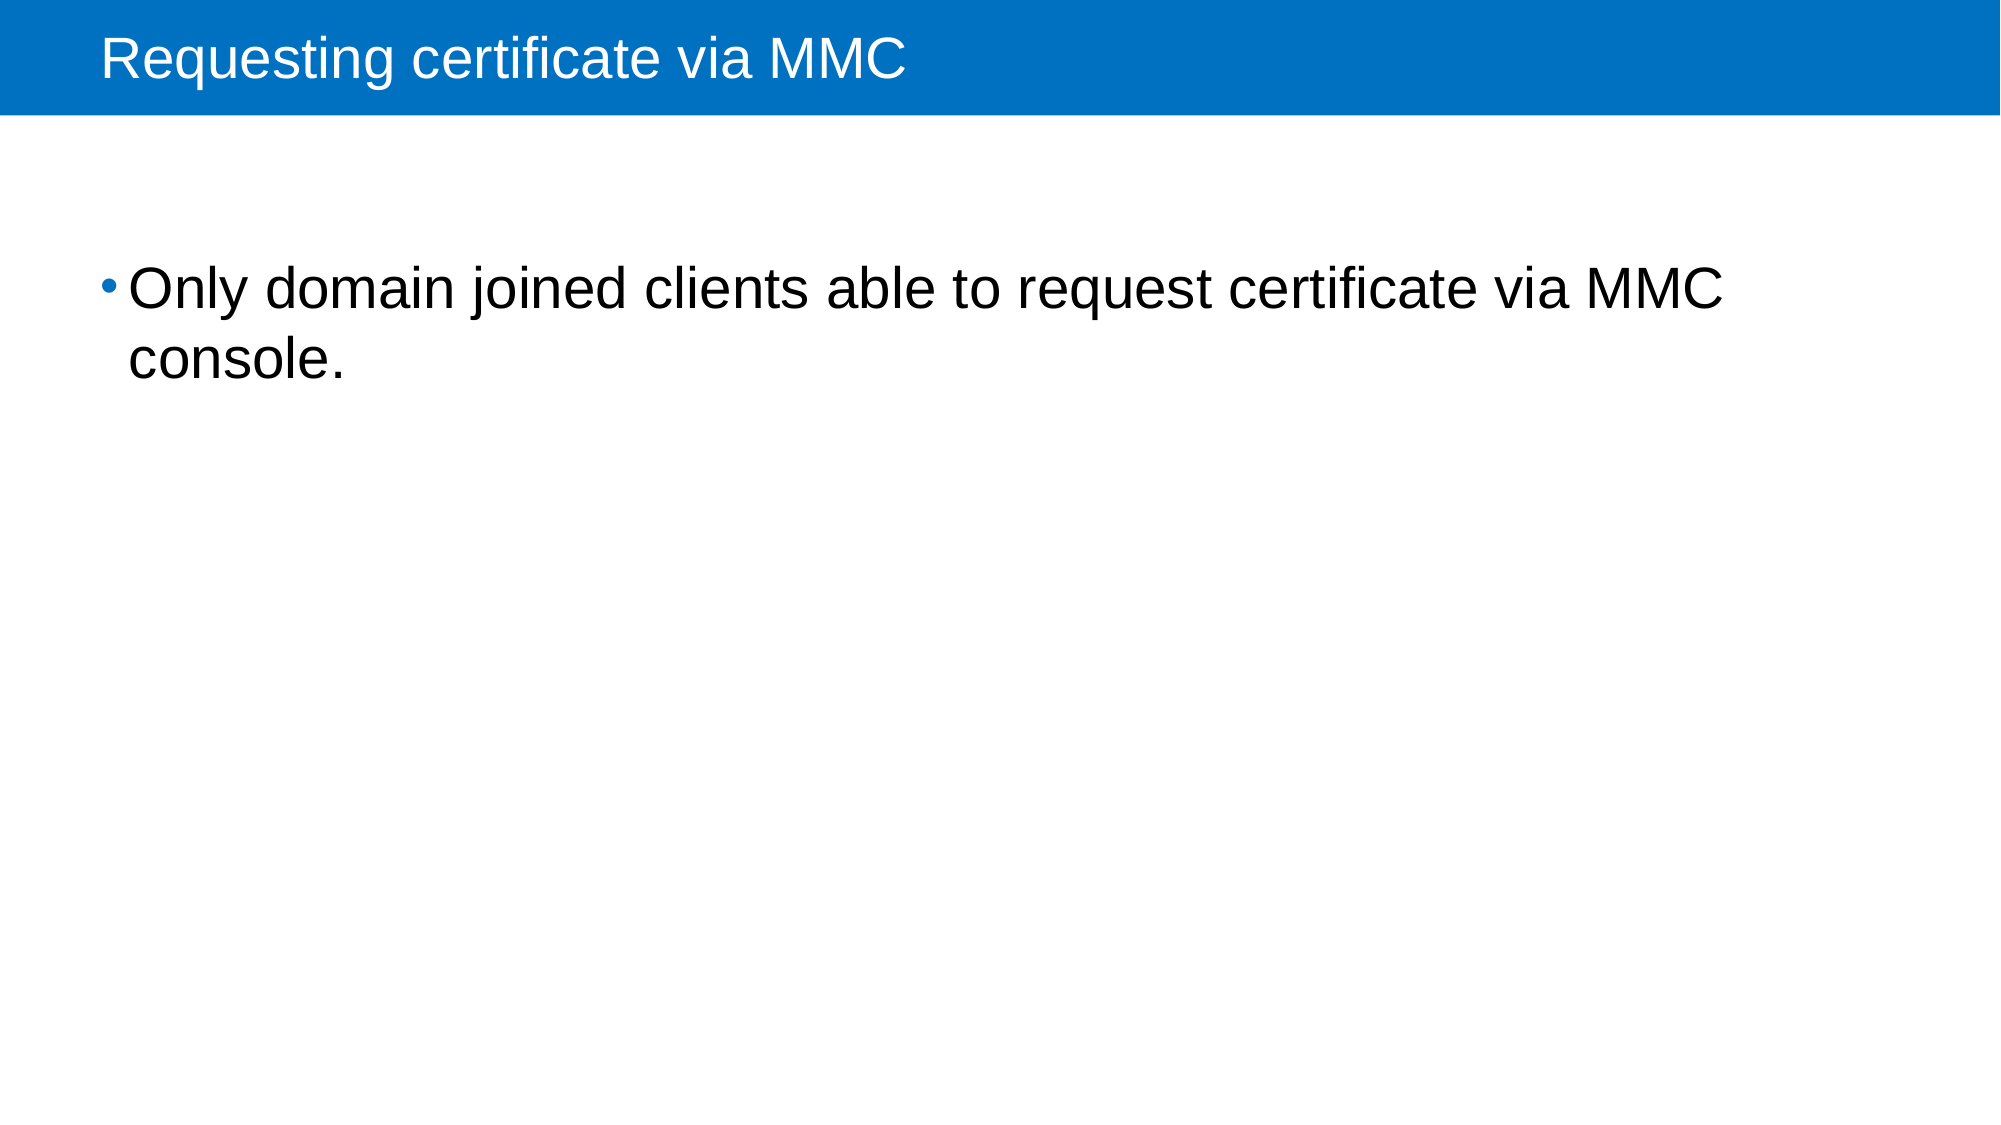

# Requesting certificate via MMC

Only domain joined clients able to request certificate via MMC console.